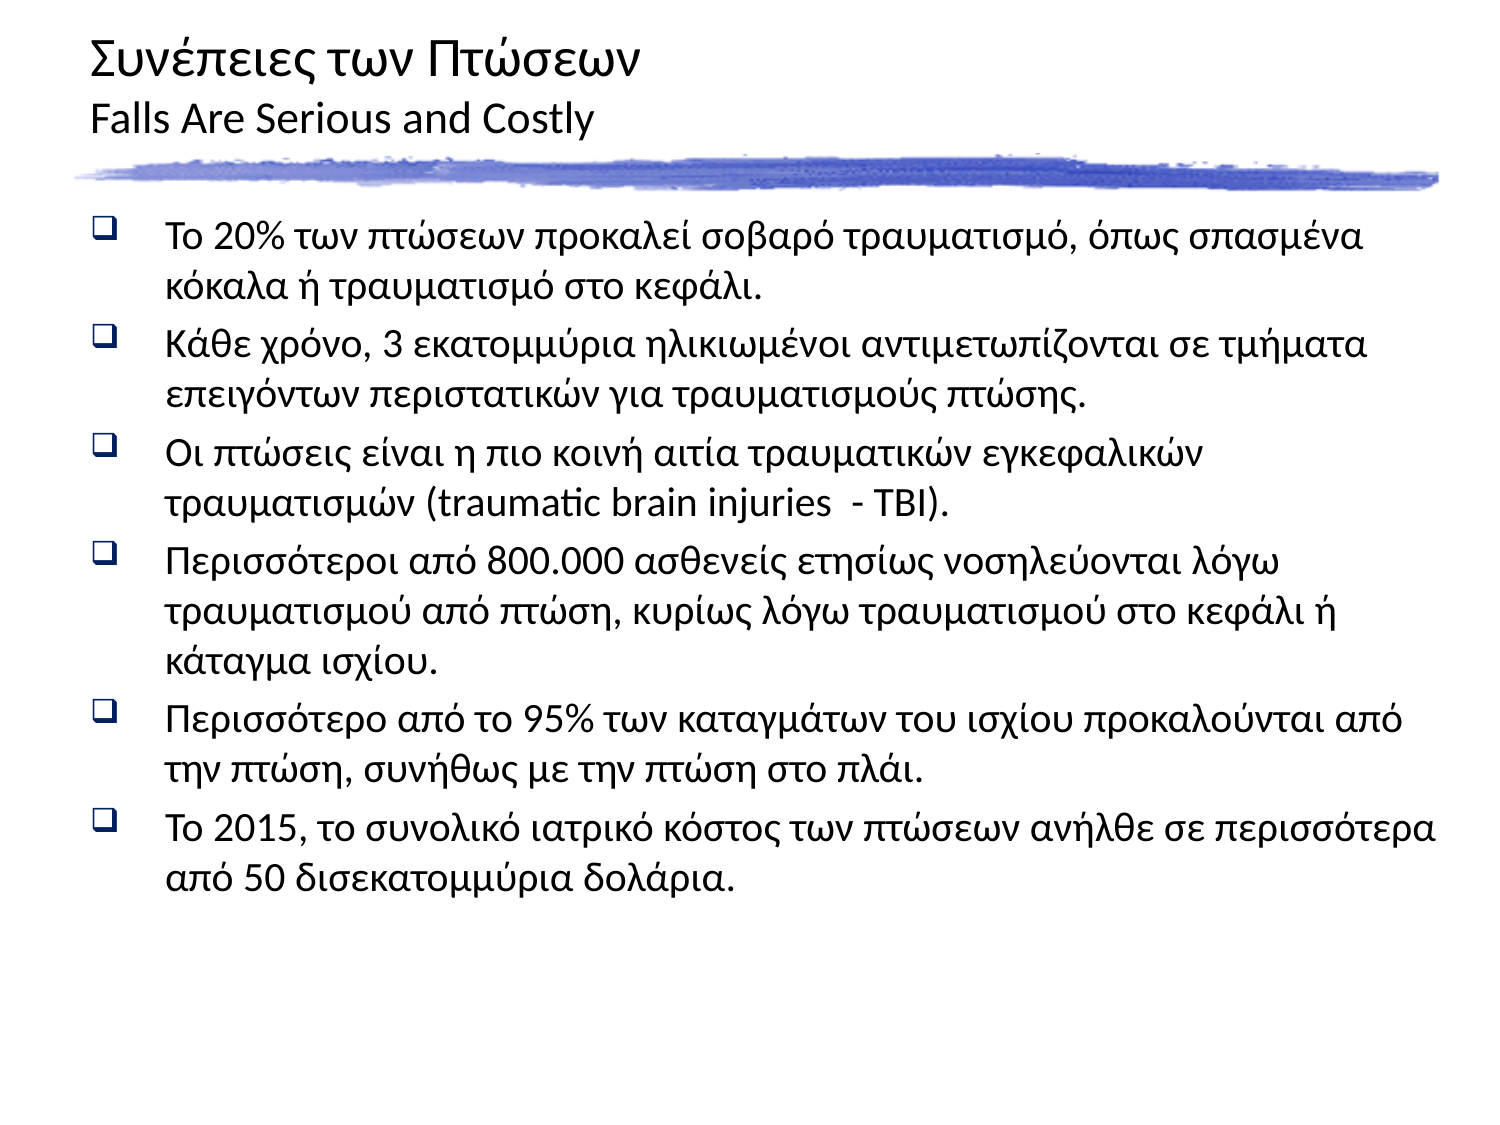

# Συνέπειες των Πτώσεων Falls Are Serious and Costly
Το 20% των πτώσεων προκαλεί σοβαρό τραυματισμό, όπως σπασμένα κόκαλα ή τραυματισμό στο κεφάλι.
Κάθε χρόνο, 3 εκατομμύρια ηλικιωμένοι αντιμετωπίζονται σε τμήματα επειγόντων περιστατικών για τραυματισμούς πτώσης.
Οι πτώσεις είναι η πιο κοινή αιτία τραυματικών εγκεφαλικών τραυματισμών (traumatic brain injuries  - TBI).
Περισσότεροι από 800.000 ασθενείς ετησίως νοσηλεύονται λόγω τραυματισμού από πτώση, κυρίως λόγω τραυματισμού στο κεφάλι ή κάταγμα ισχίου.
Περισσότερο από το 95% των καταγμάτων του ισχίου προκαλούνται από την πτώση, συνήθως με την πτώση στο πλάι.
Το 2015, το συνολικό ιατρικό κόστος των πτώσεων ανήλθε σε περισσότερα από 50 δισεκατομμύρια δολάρια.